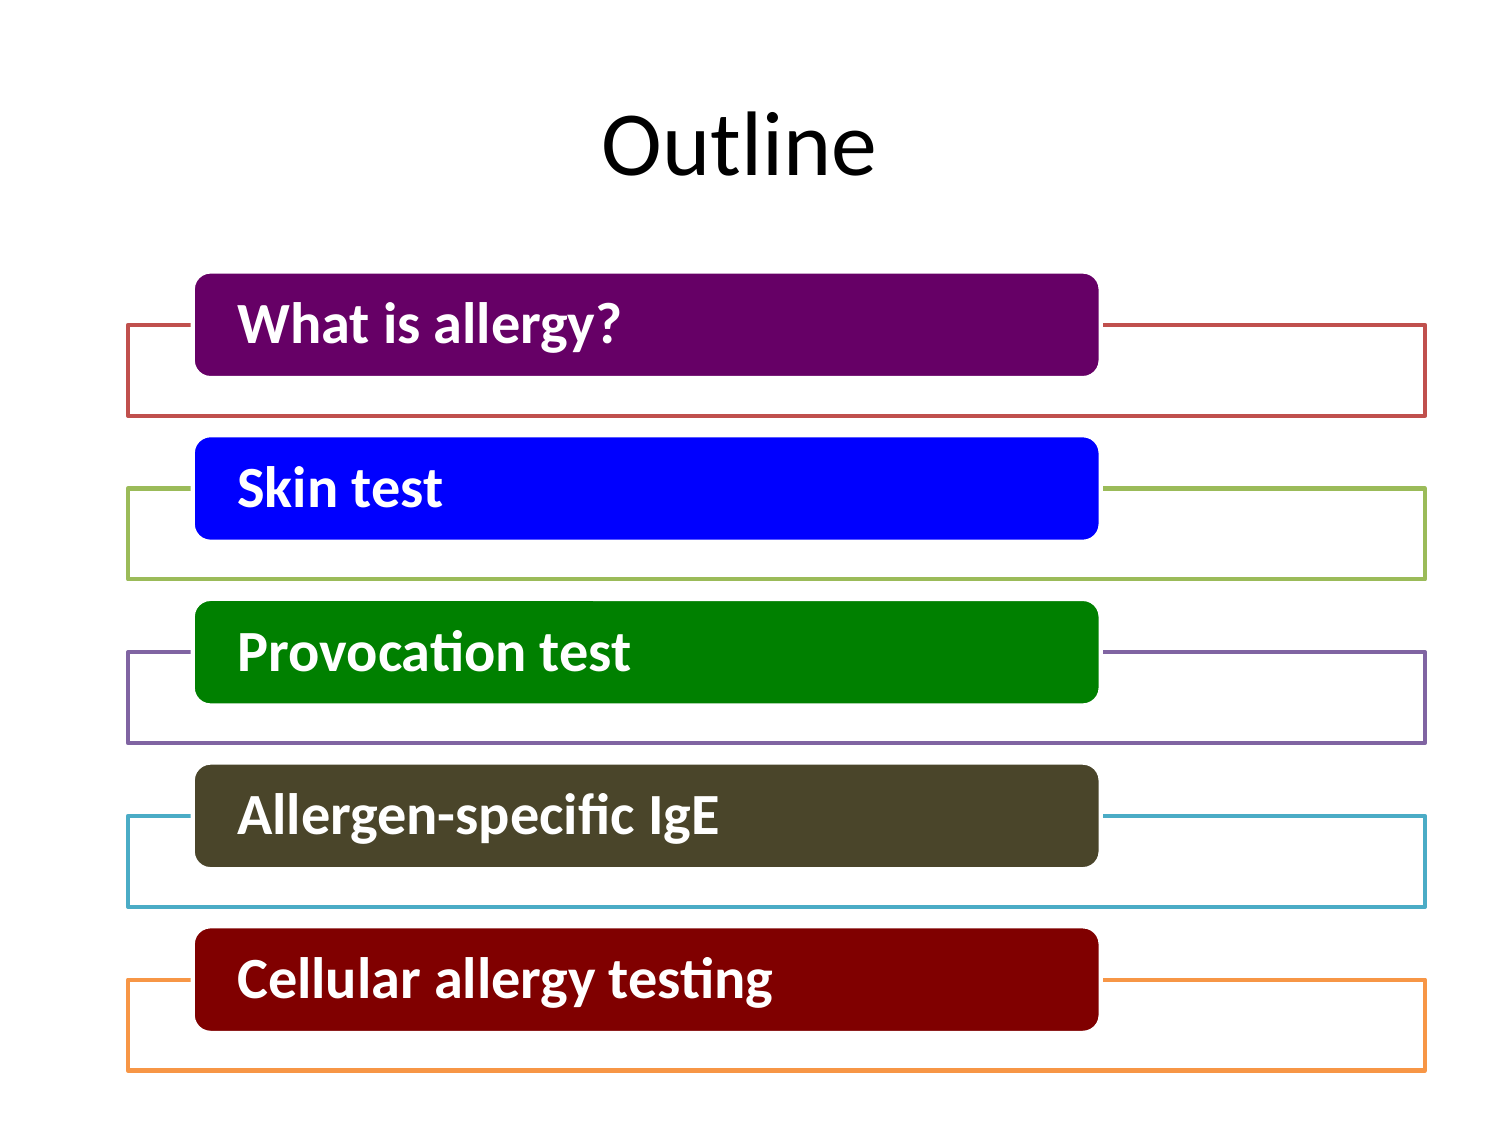

# Outline
What is allergy?
Skin test
Provocation test
Allergen-specific IgE
Cellular allergy testing